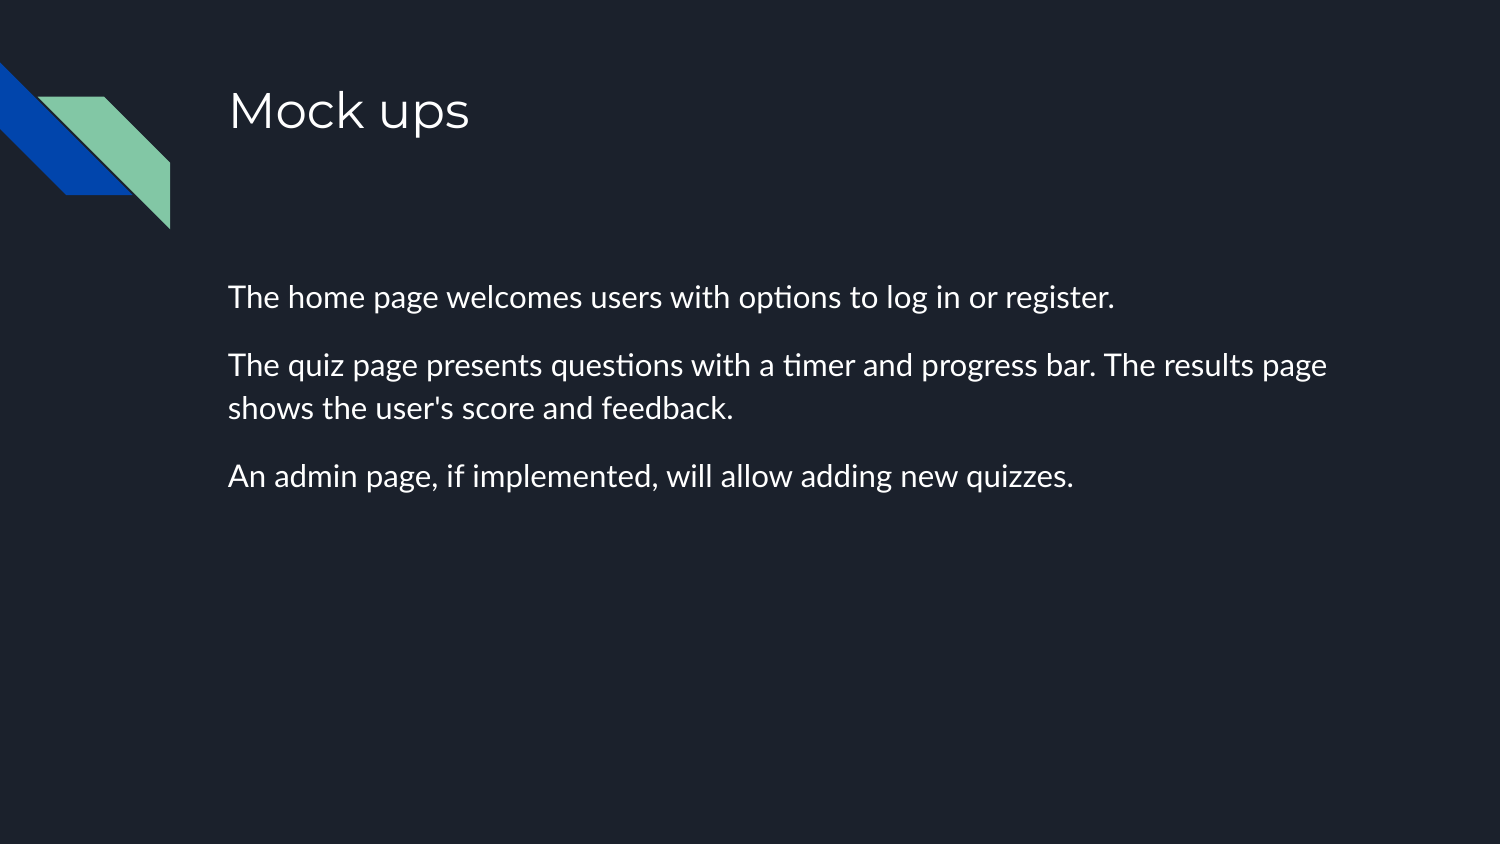

# Mock ups
The home page welcomes users with options to log in or register.
The quiz page presents questions with a timer and progress bar. The results page shows the user's score and feedback.
An admin page, if implemented, will allow adding new quizzes.